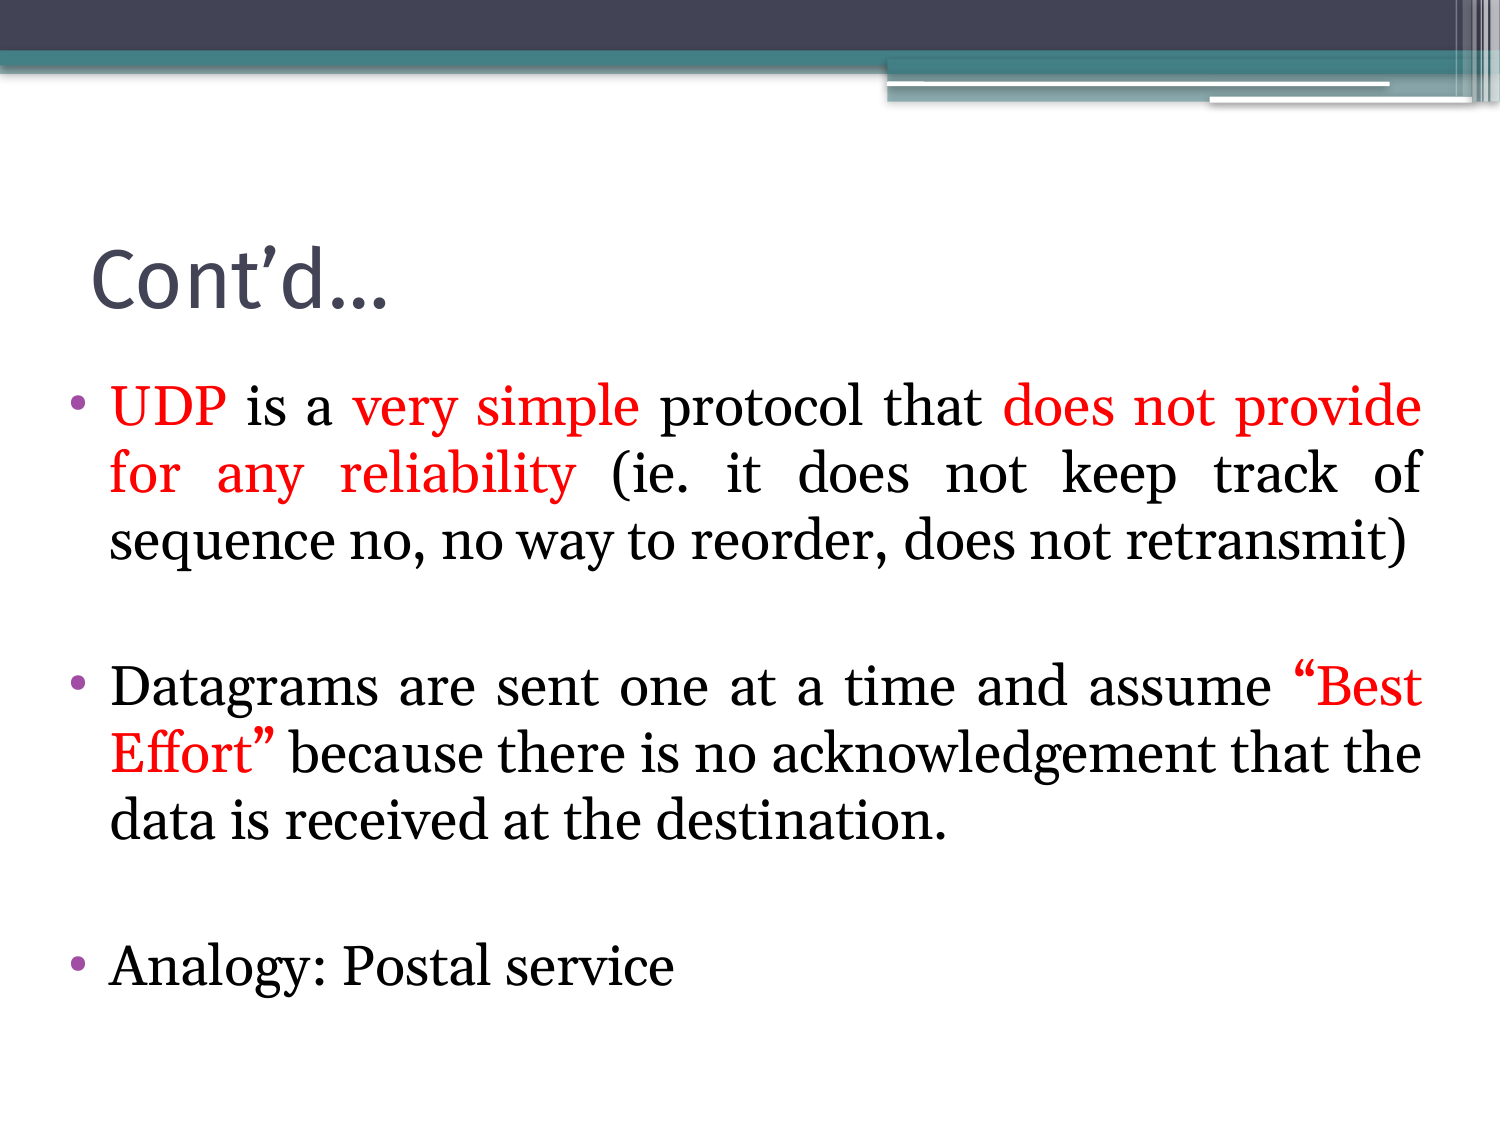

# Cont’d…
UDP is a very simple protocol that does not provide for any reliability (ie. it does not keep track of sequence no, no way to reorder, does not retransmit)

Datagrams are sent one at a time and assume “Best Effort” because there is no acknowledgement that the data is received at the destination.

Analogy: Postal service